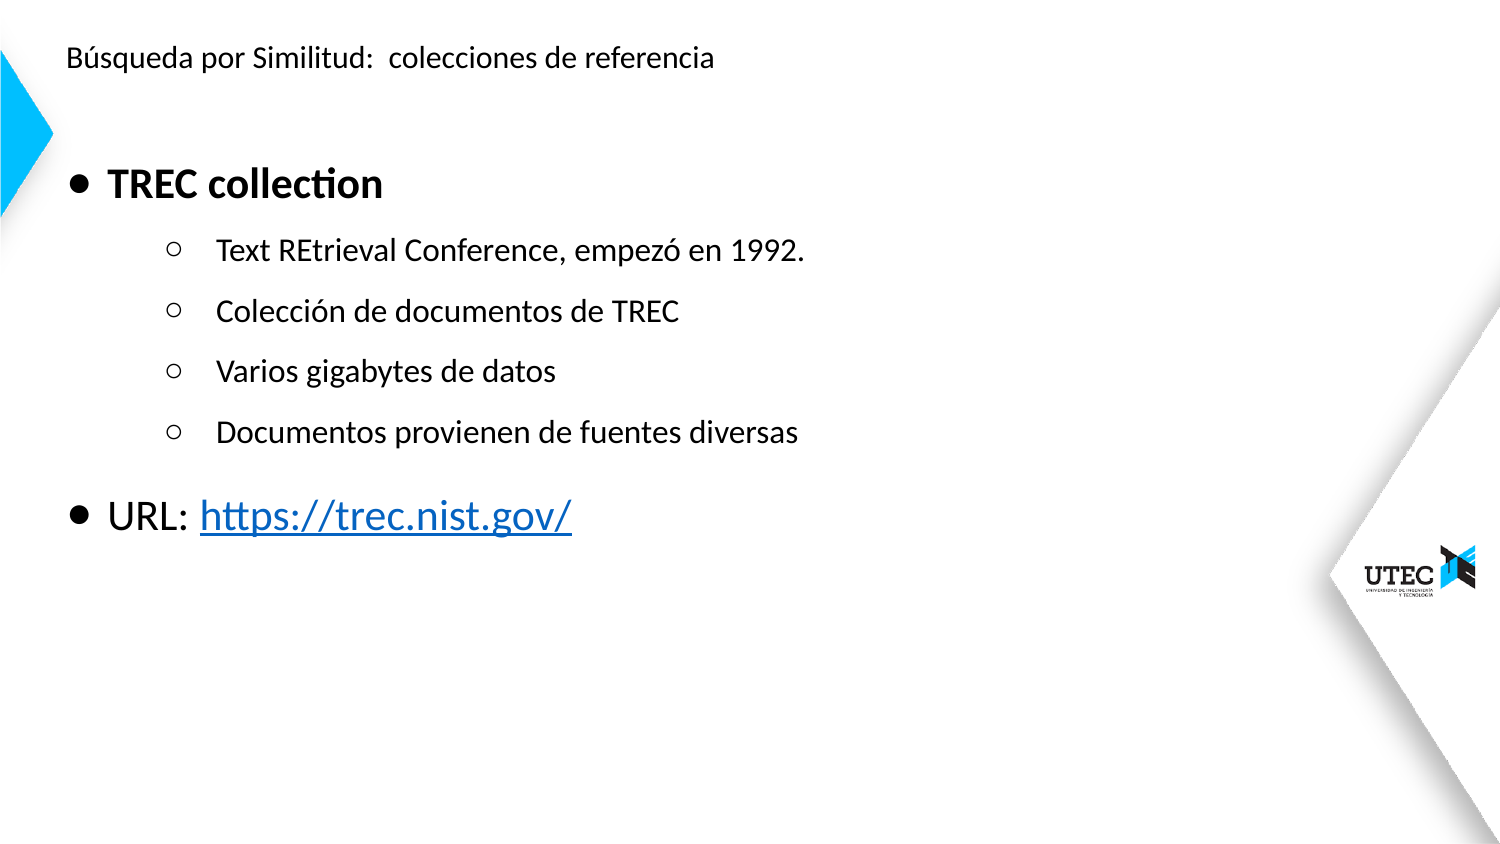

# Búsqueda por Similitud:  colecciones de referencia
TREC collection
Text REtrieval Conference, empezó en 1992.
Colección de documentos de TREC
Varios gigabytes de datos
Documentos provienen de fuentes diversas
URL: https://trec.nist.gov/